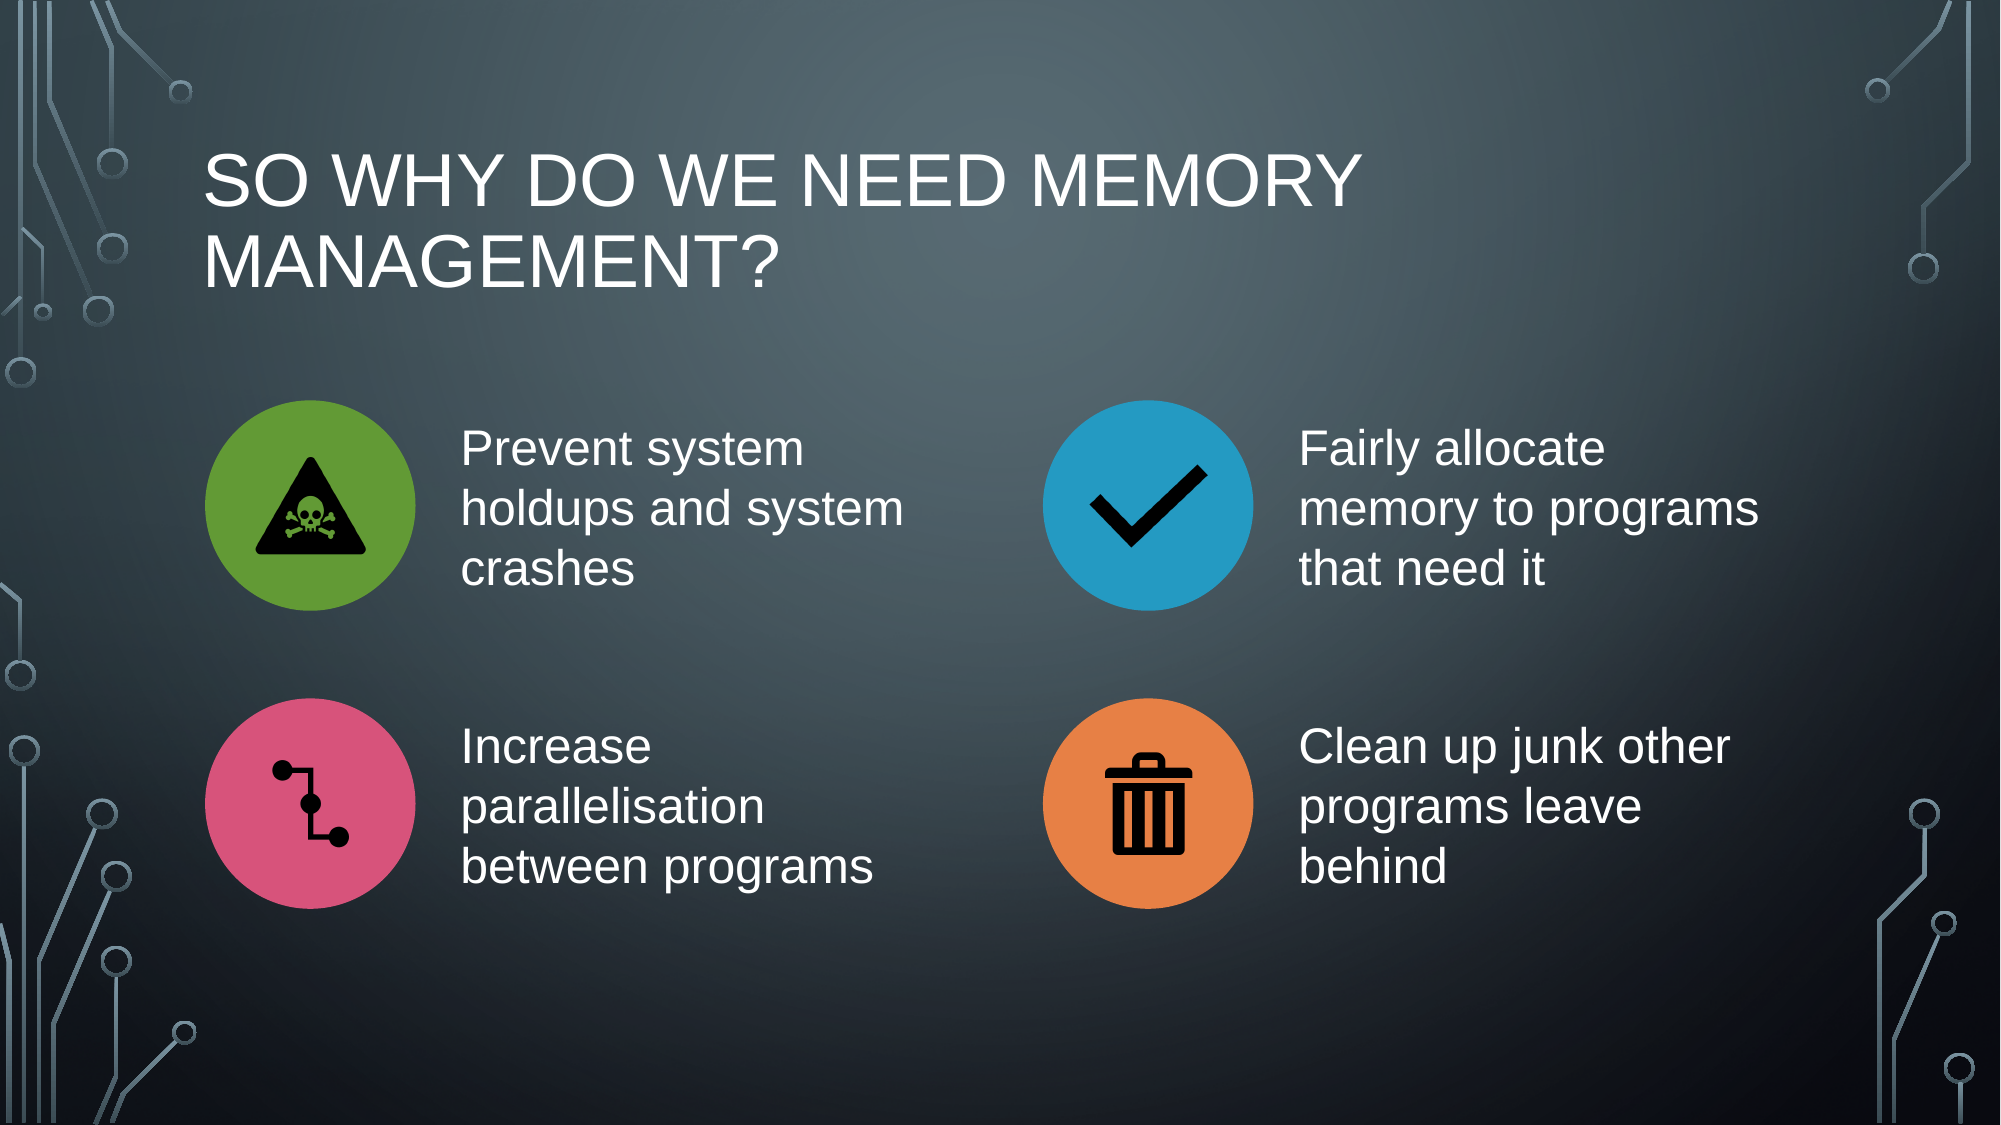

# So why do we need memory management?
Prevent system holdups and system crashes
Fairly allocate memory to programs that need it
Increase parallelisation between programs
Clean up junk other programs leave behind